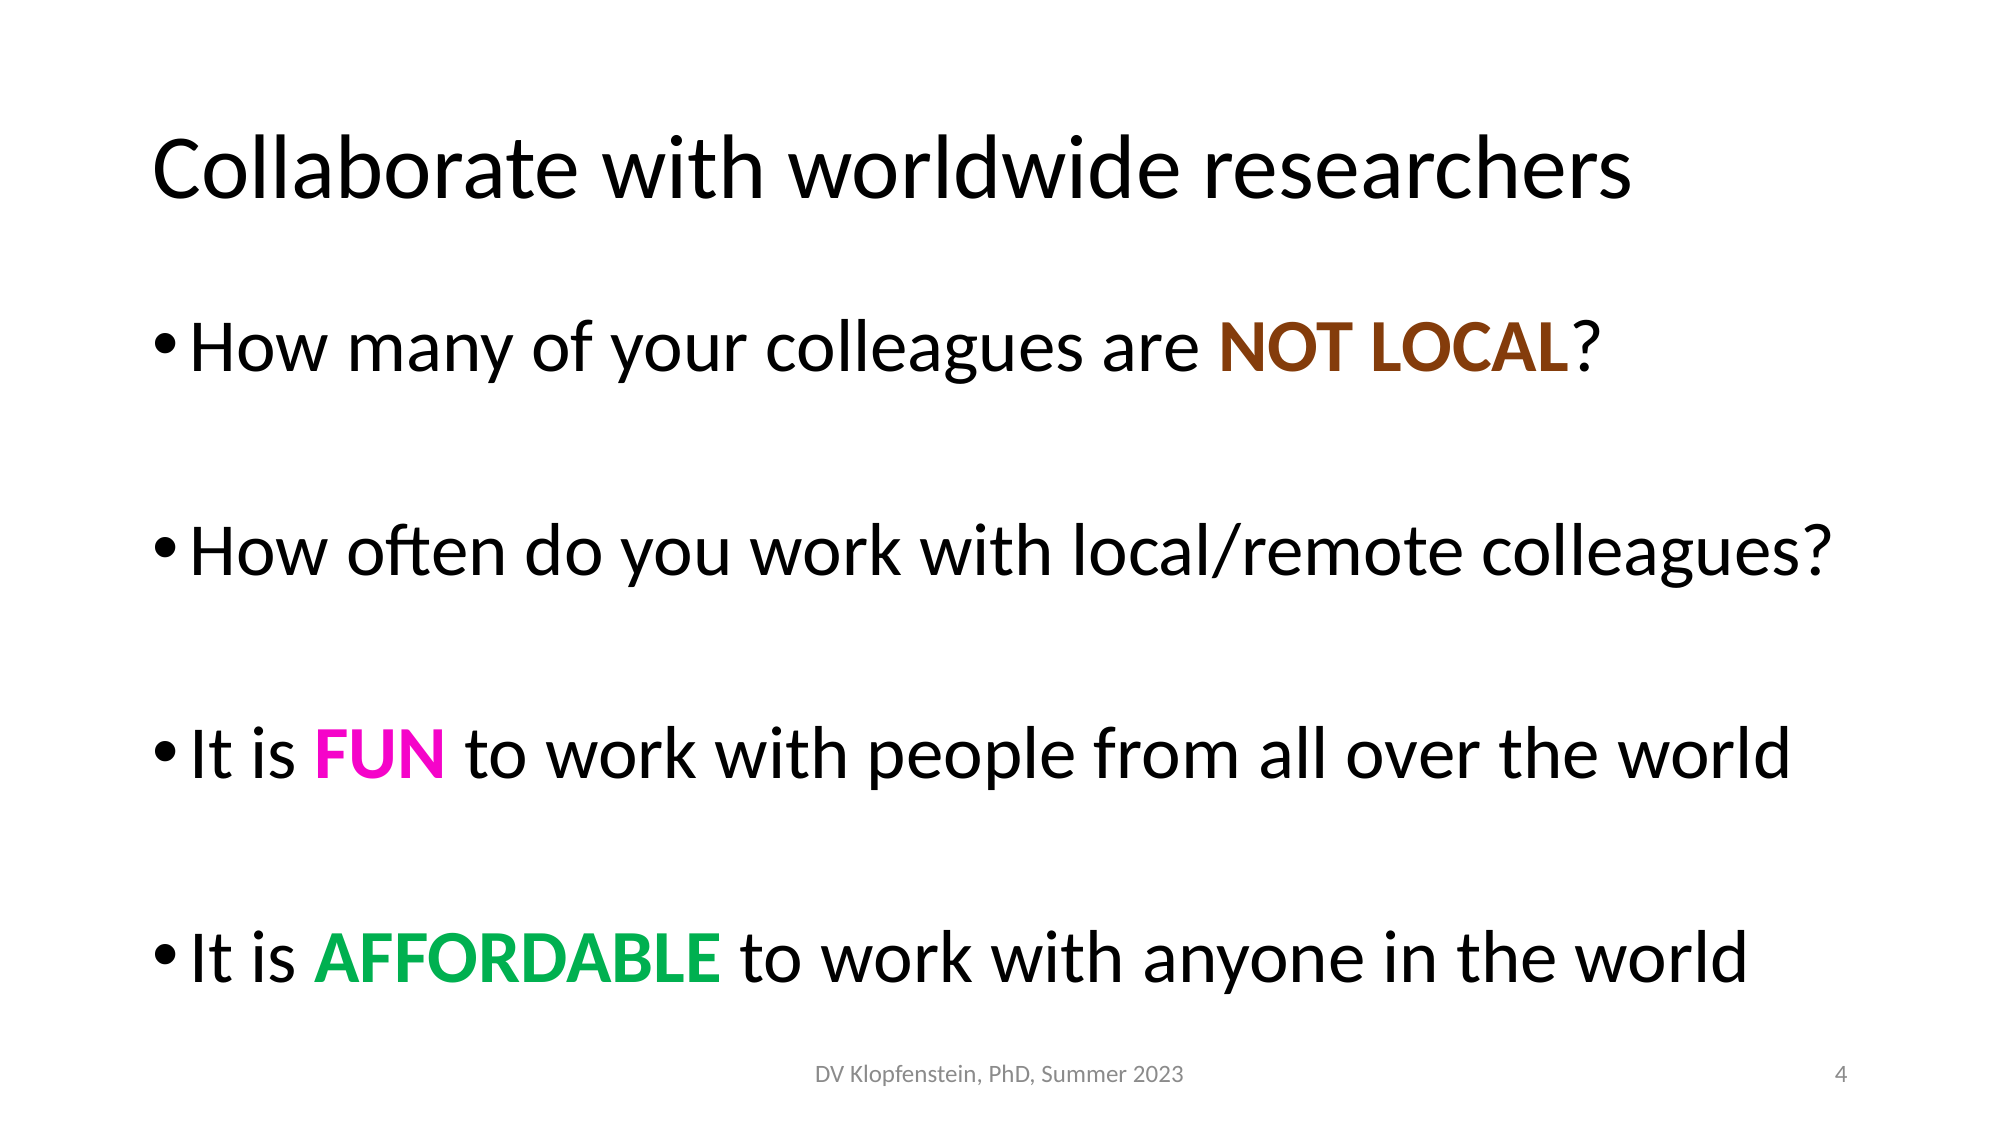

# Collaborate with worldwide researchers
How many of your colleagues are NOT LOCAL?

How often do you work with local/remote colleagues?

It is FUN to work with people from all over the world

It is AFFORDABLE to work with anyone in the world

DV Klopfenstein, PhD, Summer 2023
4